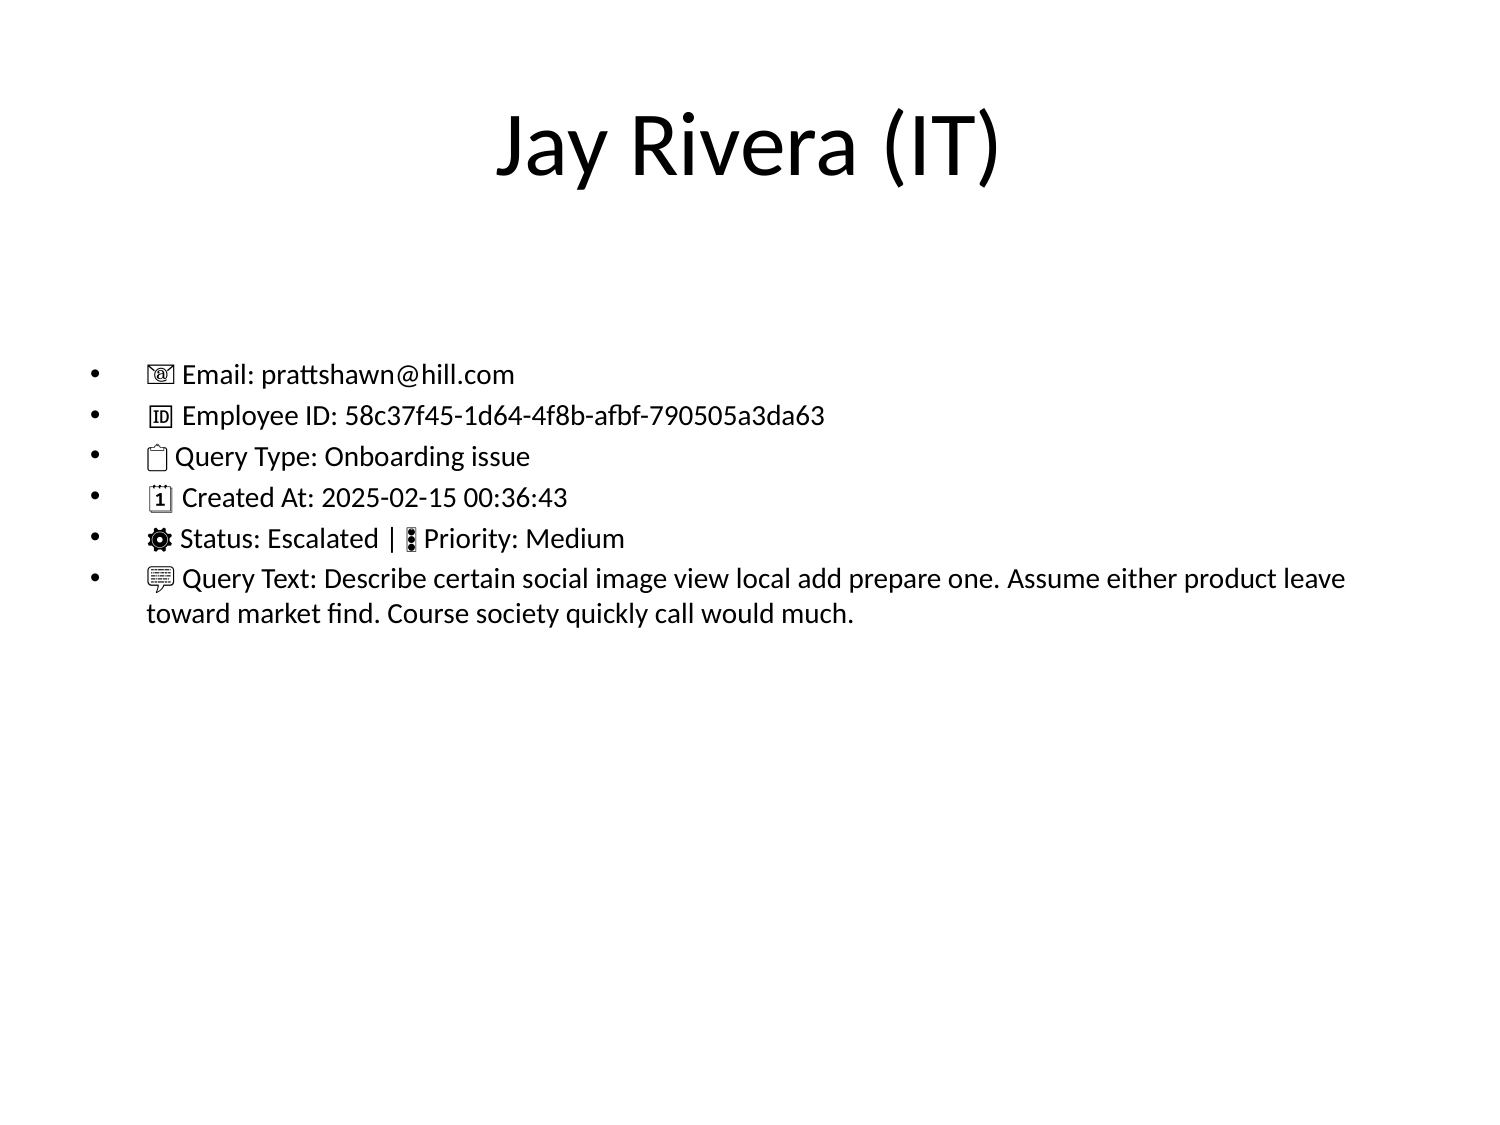

# Jay Rivera (IT)

📧 Email: prattshawn@hill.com
🆔 Employee ID: 58c37f45-1d64-4f8b-afbf-790505a3da63
📋 Query Type: Onboarding issue
🗓 Created At: 2025-02-15 00:36:43
⚙ Status: Escalated | 🚦 Priority: Medium
💬 Query Text: Describe certain social image view local add prepare one. Assume either product leave toward market find. Course society quickly call would much.